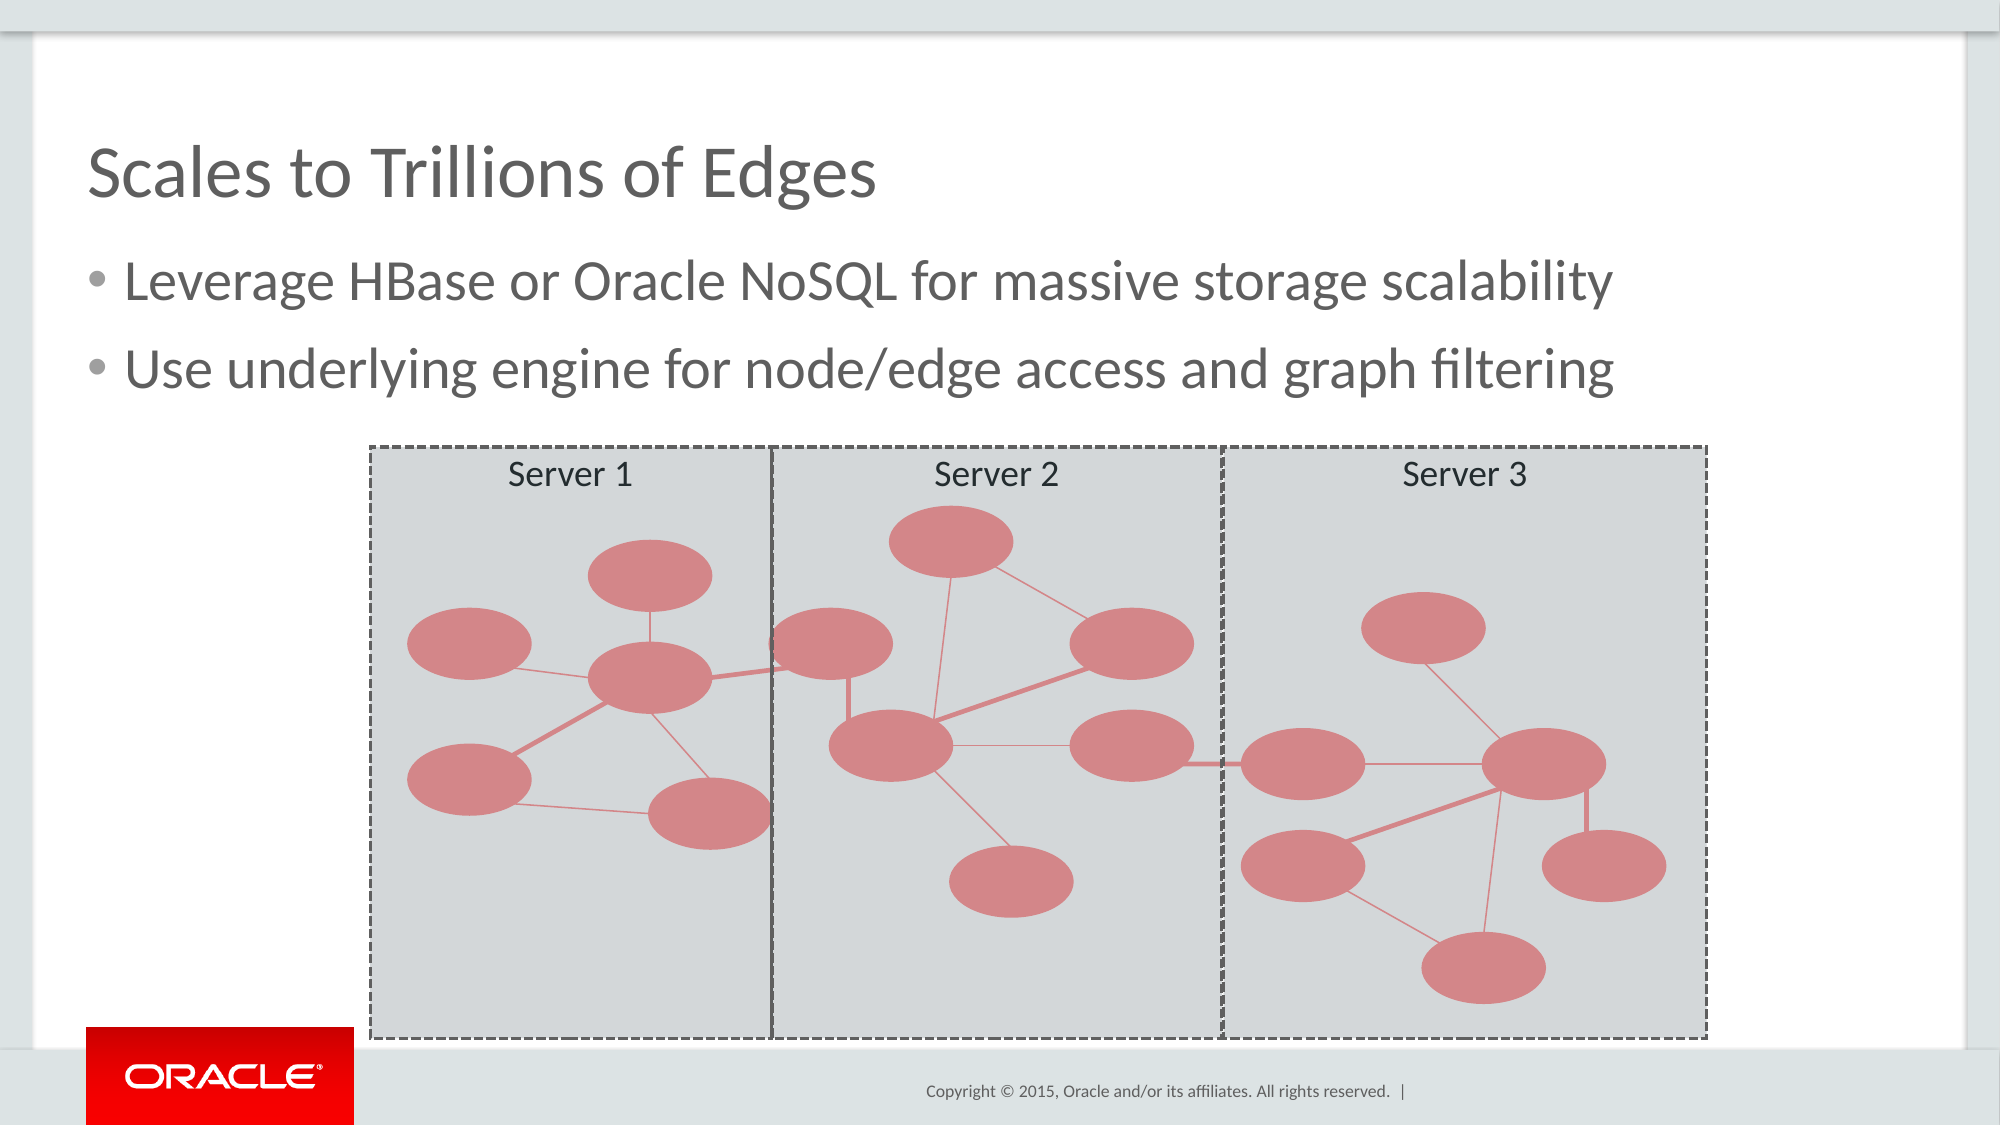

# Scales to Trillions of Edges
Leverage HBase or Oracle NoSQL for massive storage scalability
Use underlying engine for node/edge access and graph filtering
Server 3
Server 1
Server 2